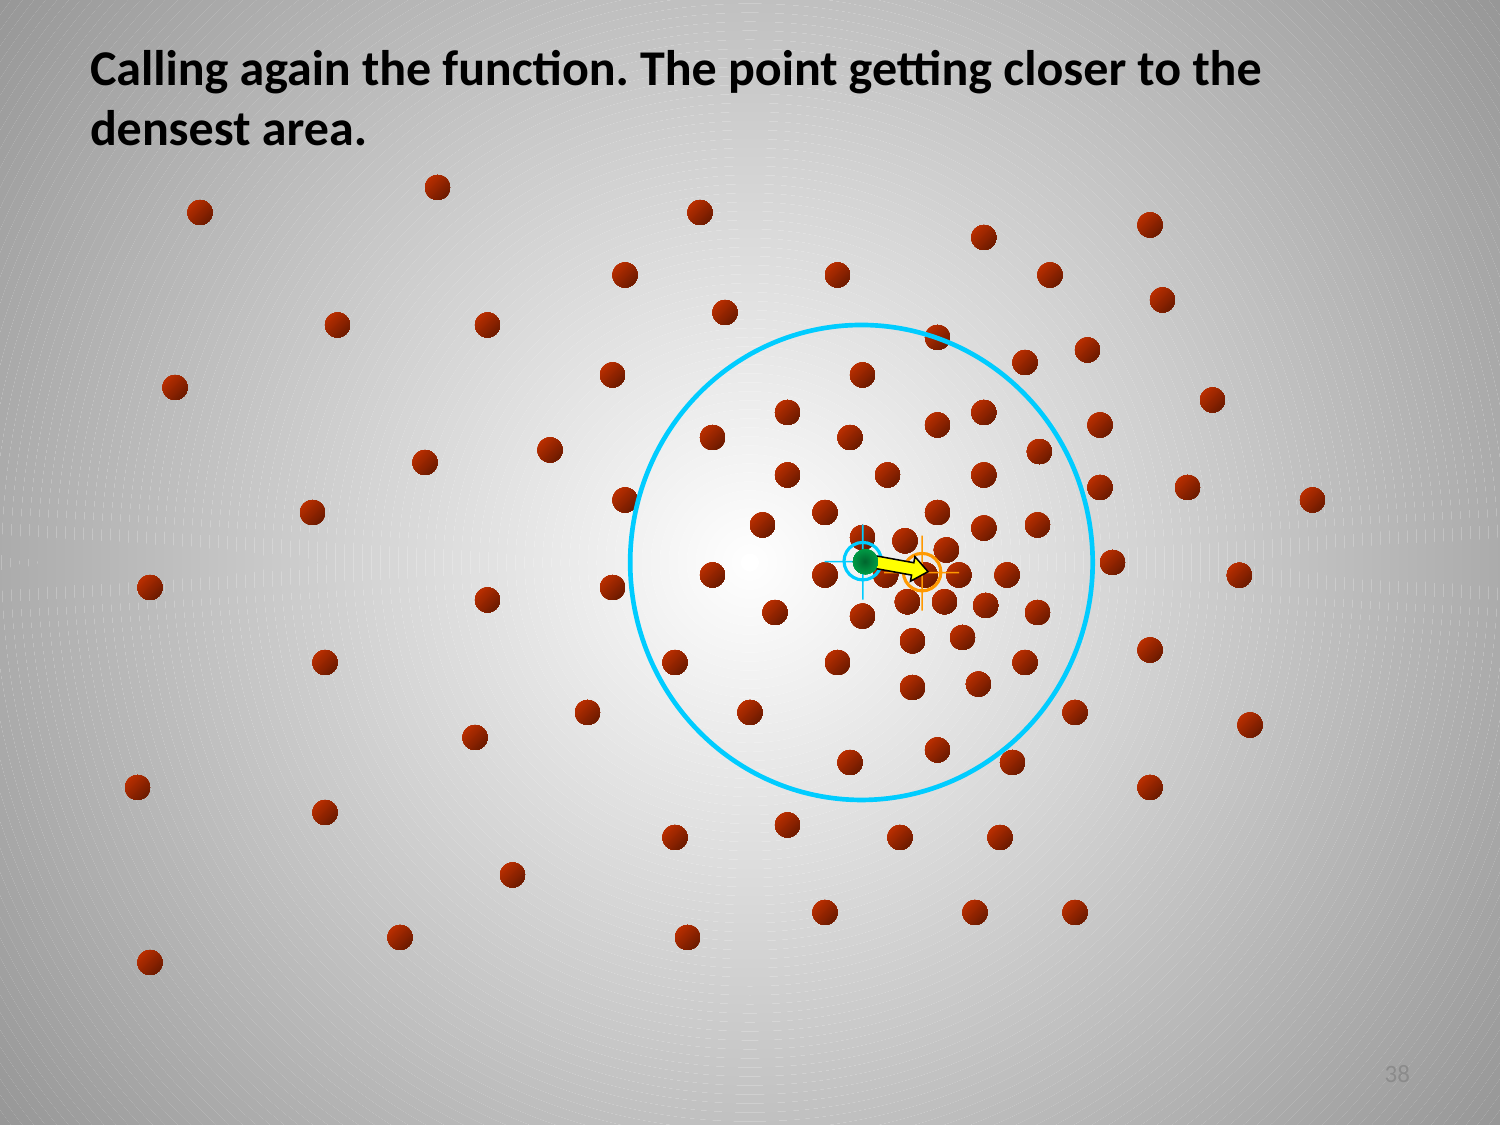

Calling again the function. The point getting closer to the densest area.

38